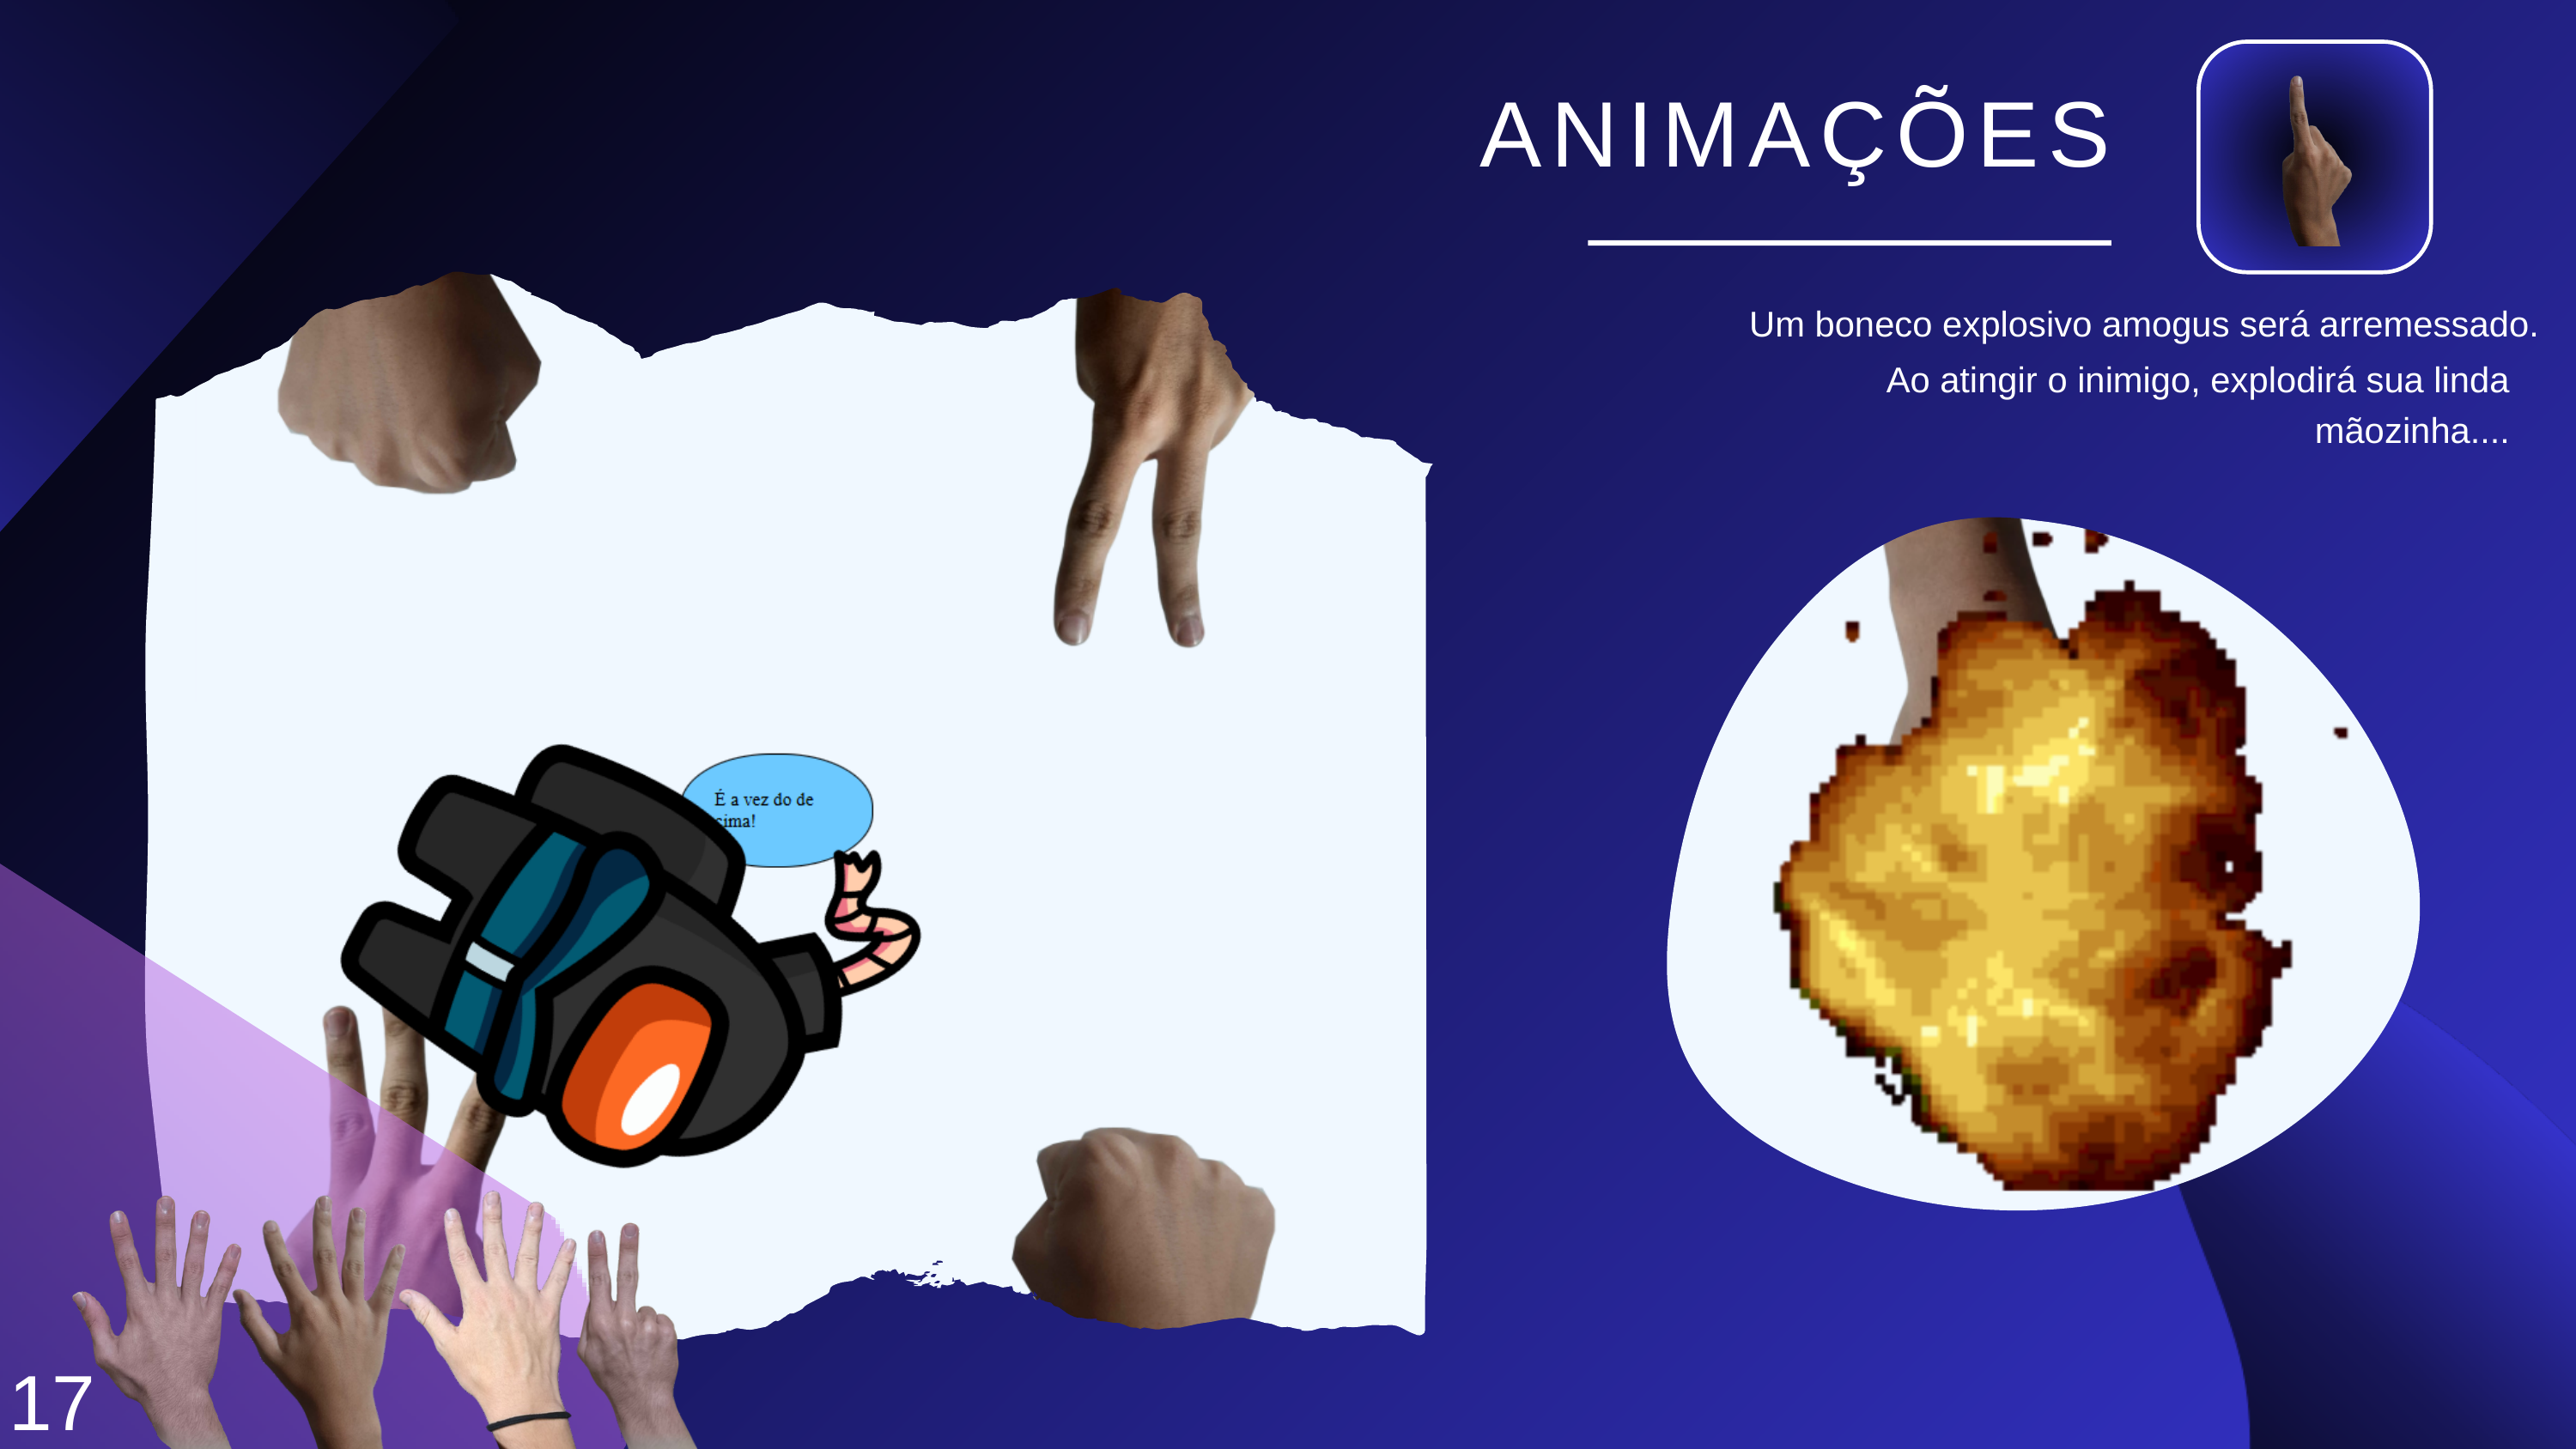

ANIMAÇÕES

Um boneco explosivo amogus será arremessado.
Ao atingir o inimigo, explodirá sua linda mãozinha....

17